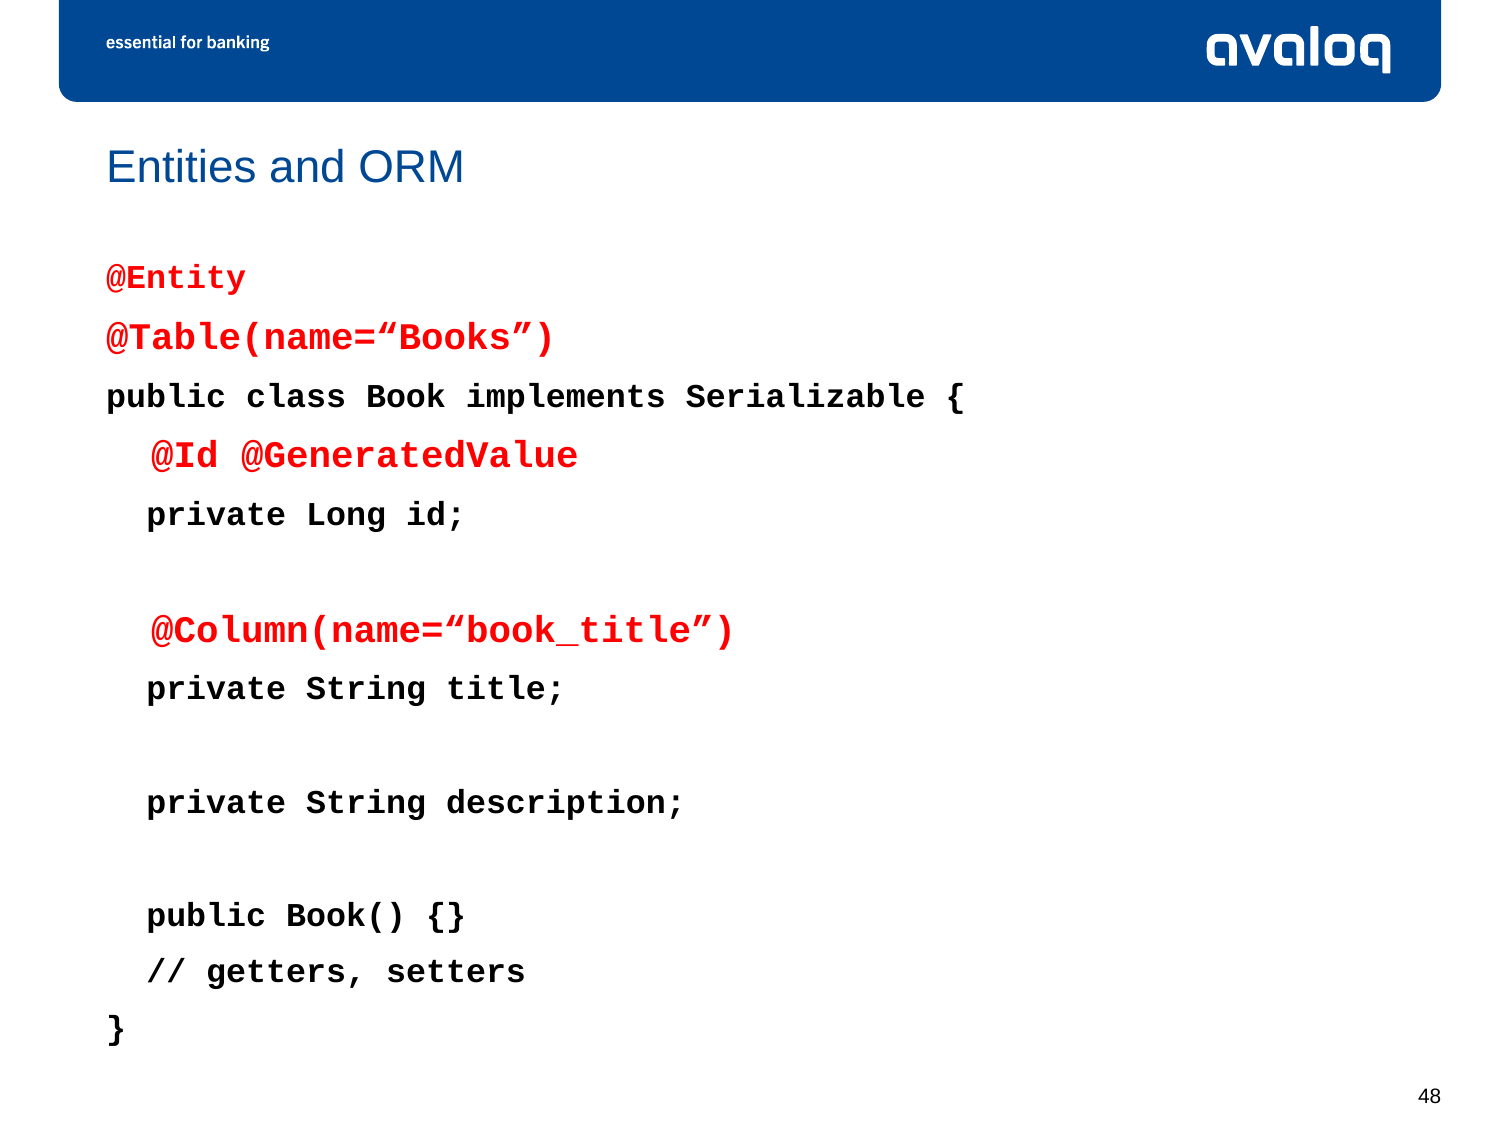

# Entities and ORM
@Entity
@Table(name=“Books”)
public class Book implements Serializable {
  @Id @GeneratedValue
  private Long id;

  @Column(name=“book_title”)
  private String title;

  private String description;

  public Book() {}
  // getters, setters
}
48